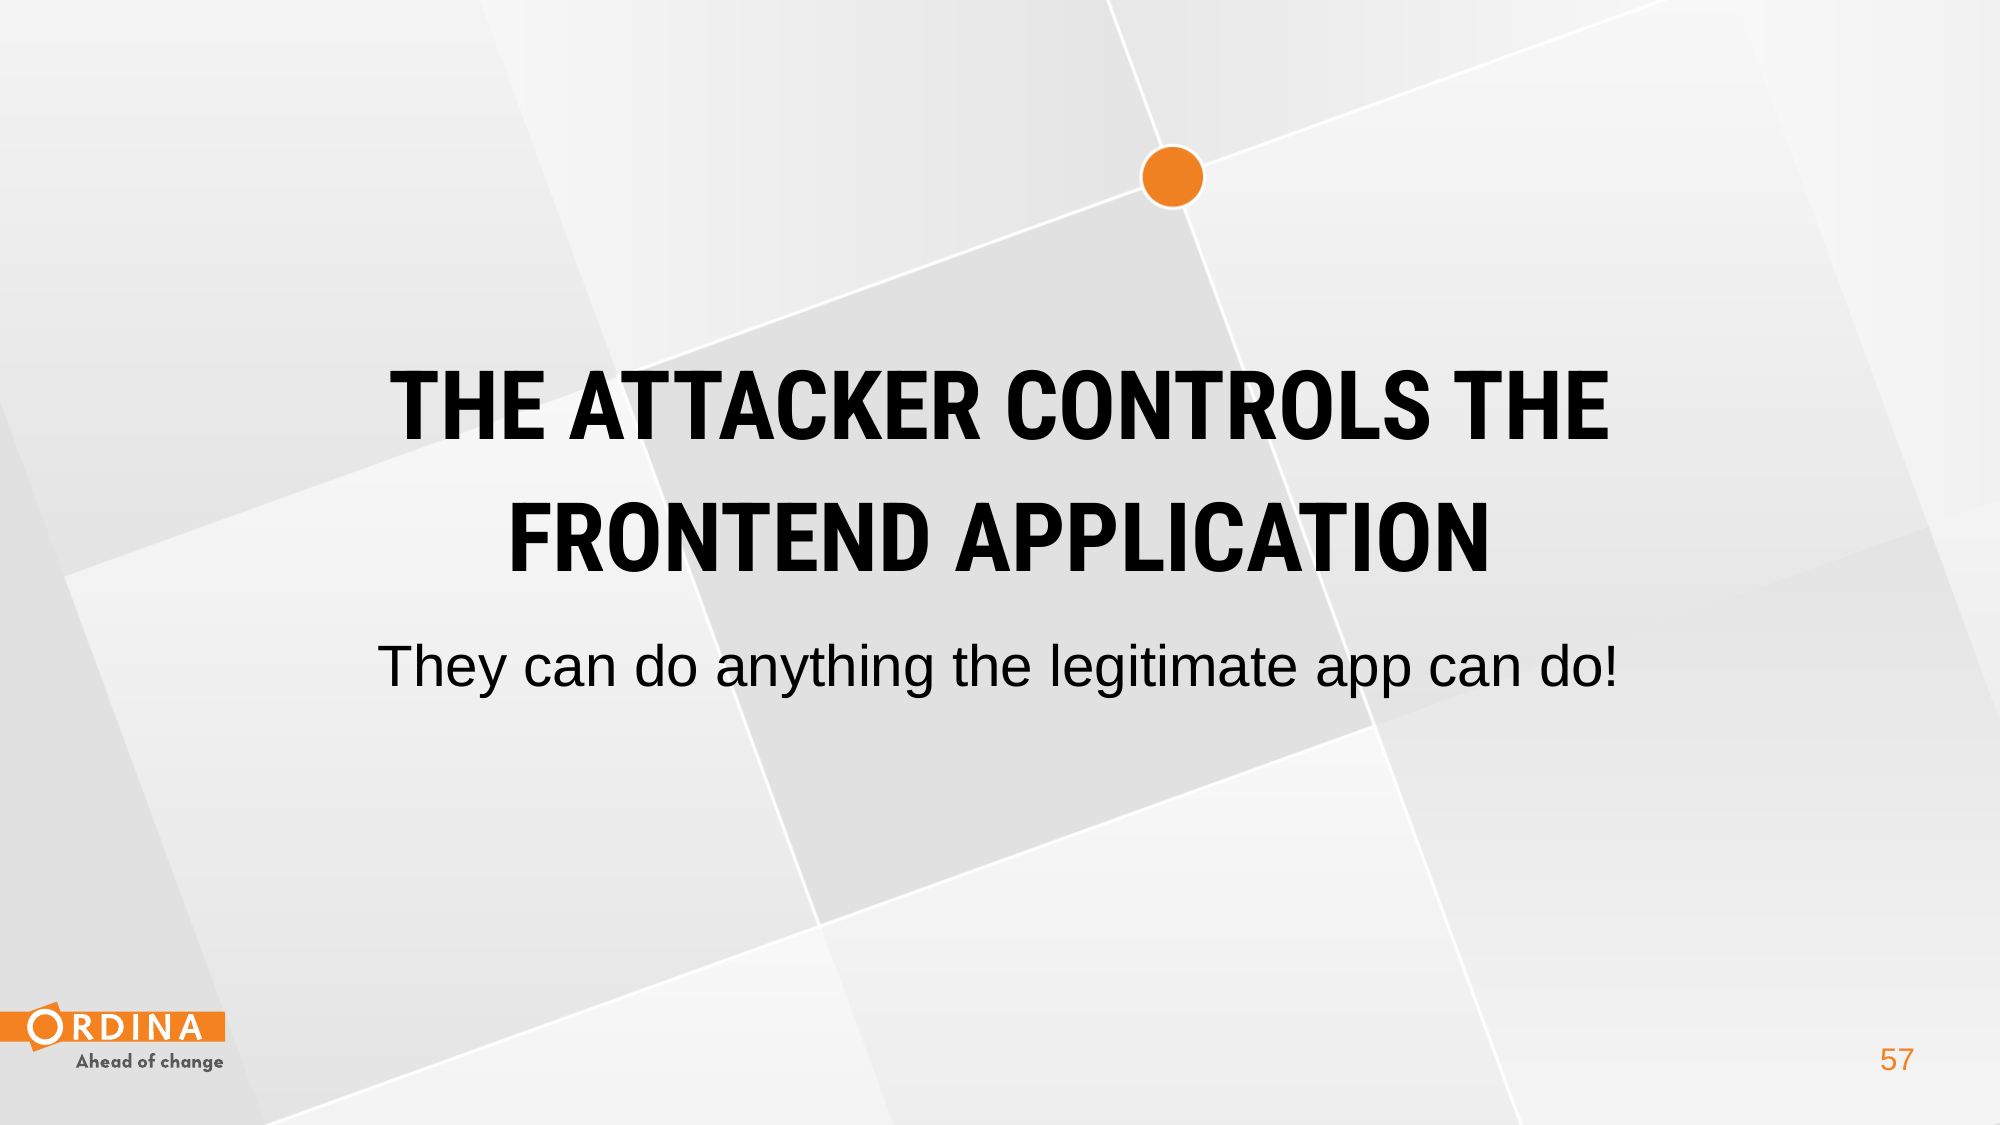

THE ATTACKER CONTROLS THE FRONTEND APPLICATION
They can do anything the legitimate app can do!
 57